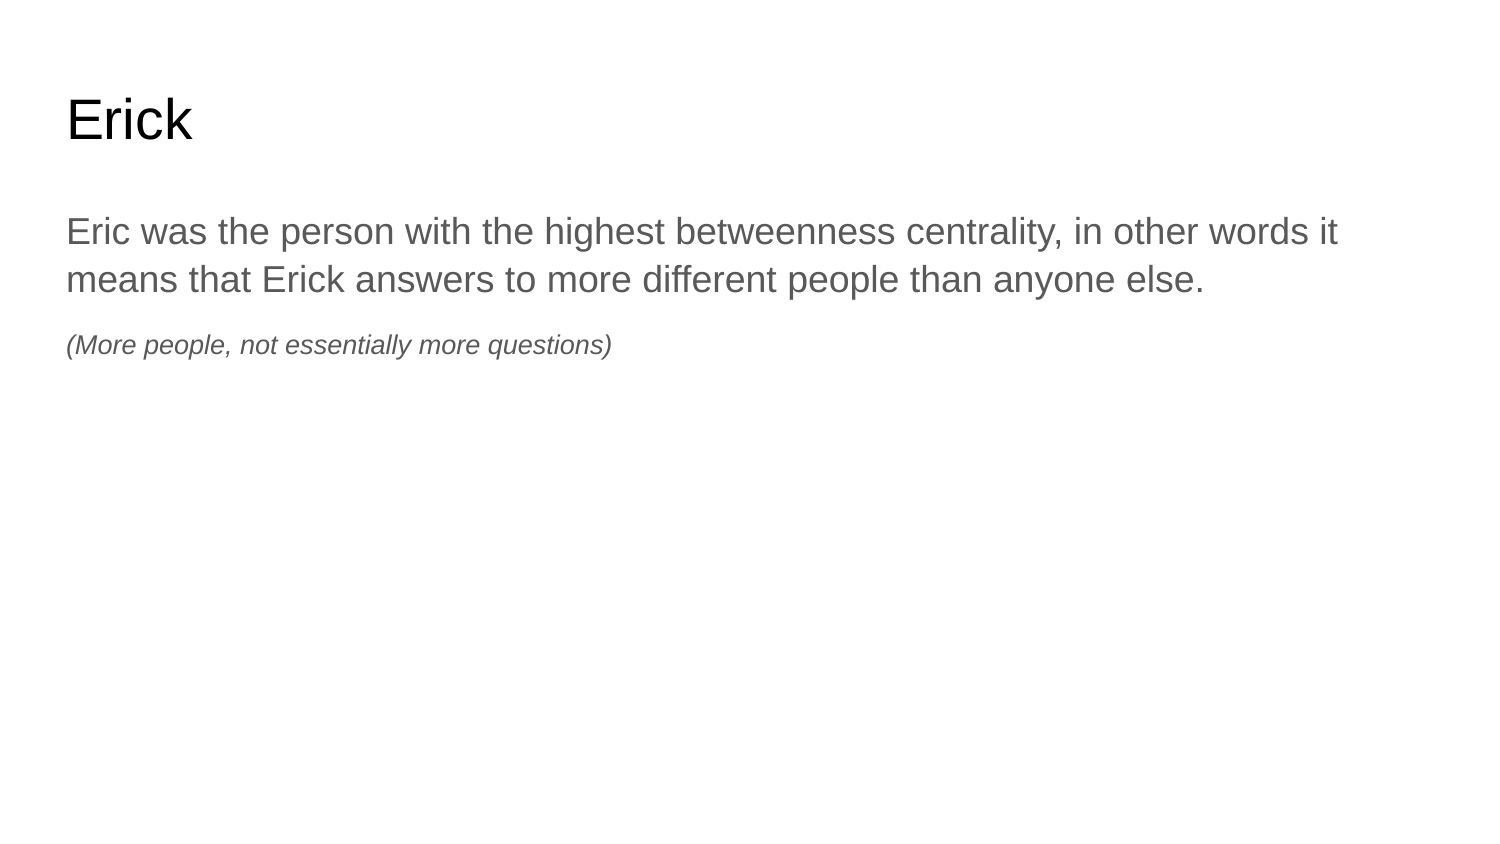

# Erick
Eric was the person with the highest betweenness centrality, in other words it means that Erick answers to more different people than anyone else.
(More people, not essentially more questions)